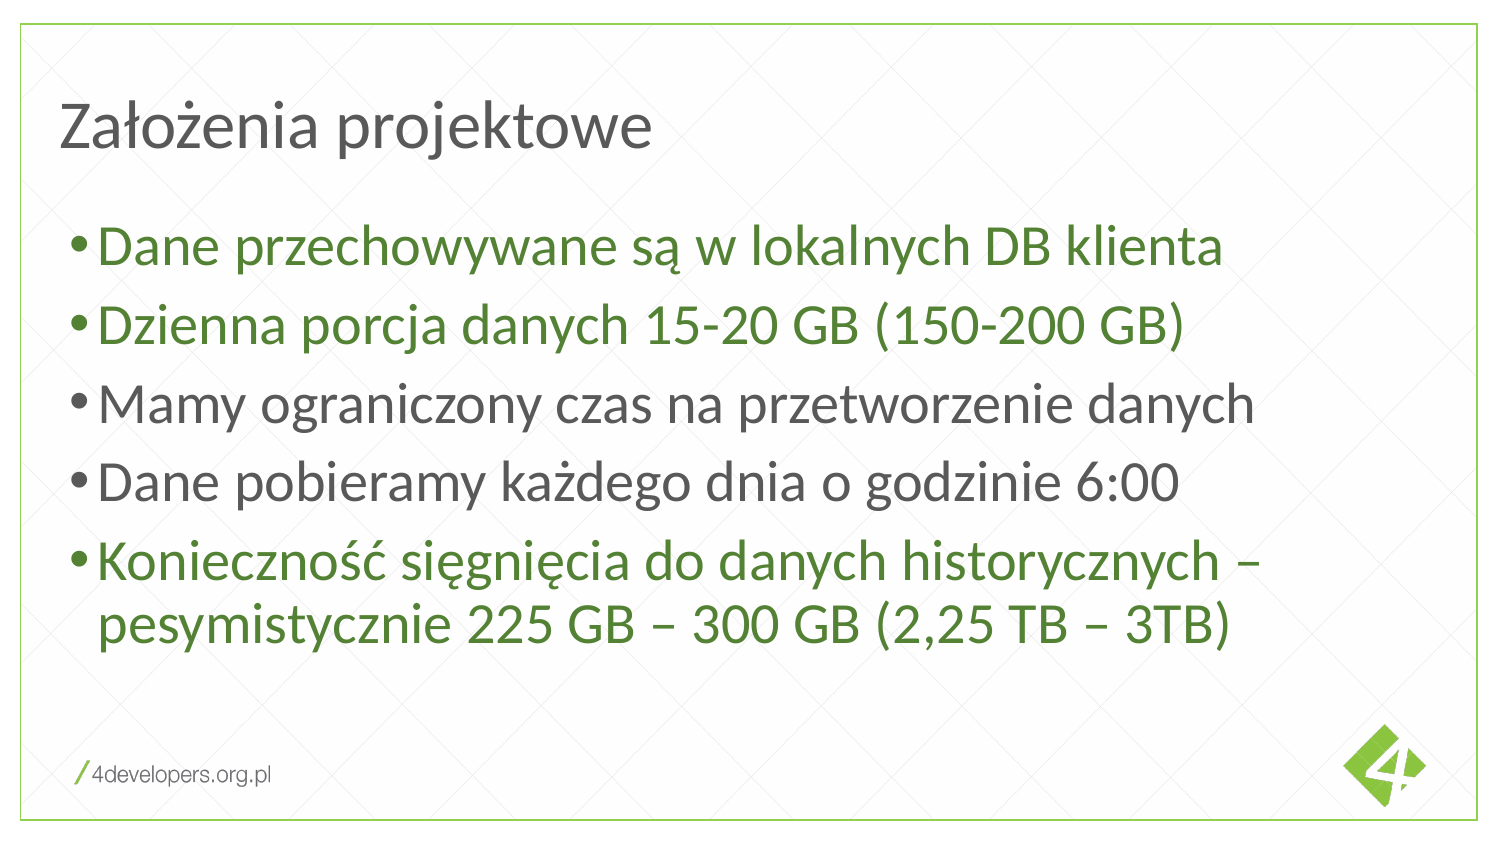

Założenia projektowe
Dane przechowywane są w lokalnych DB klienta
Dzienna porcja danych 15-20 GB (150-200 GB)
Mamy ograniczony czas na przetworzenie danych
Dane pobieramy każdego dnia o godzinie 6:00
Konieczność sięgnięcia do danych historycznych – pesymistycznie 225 GB – 300 GB (2,25 TB – 3TB)